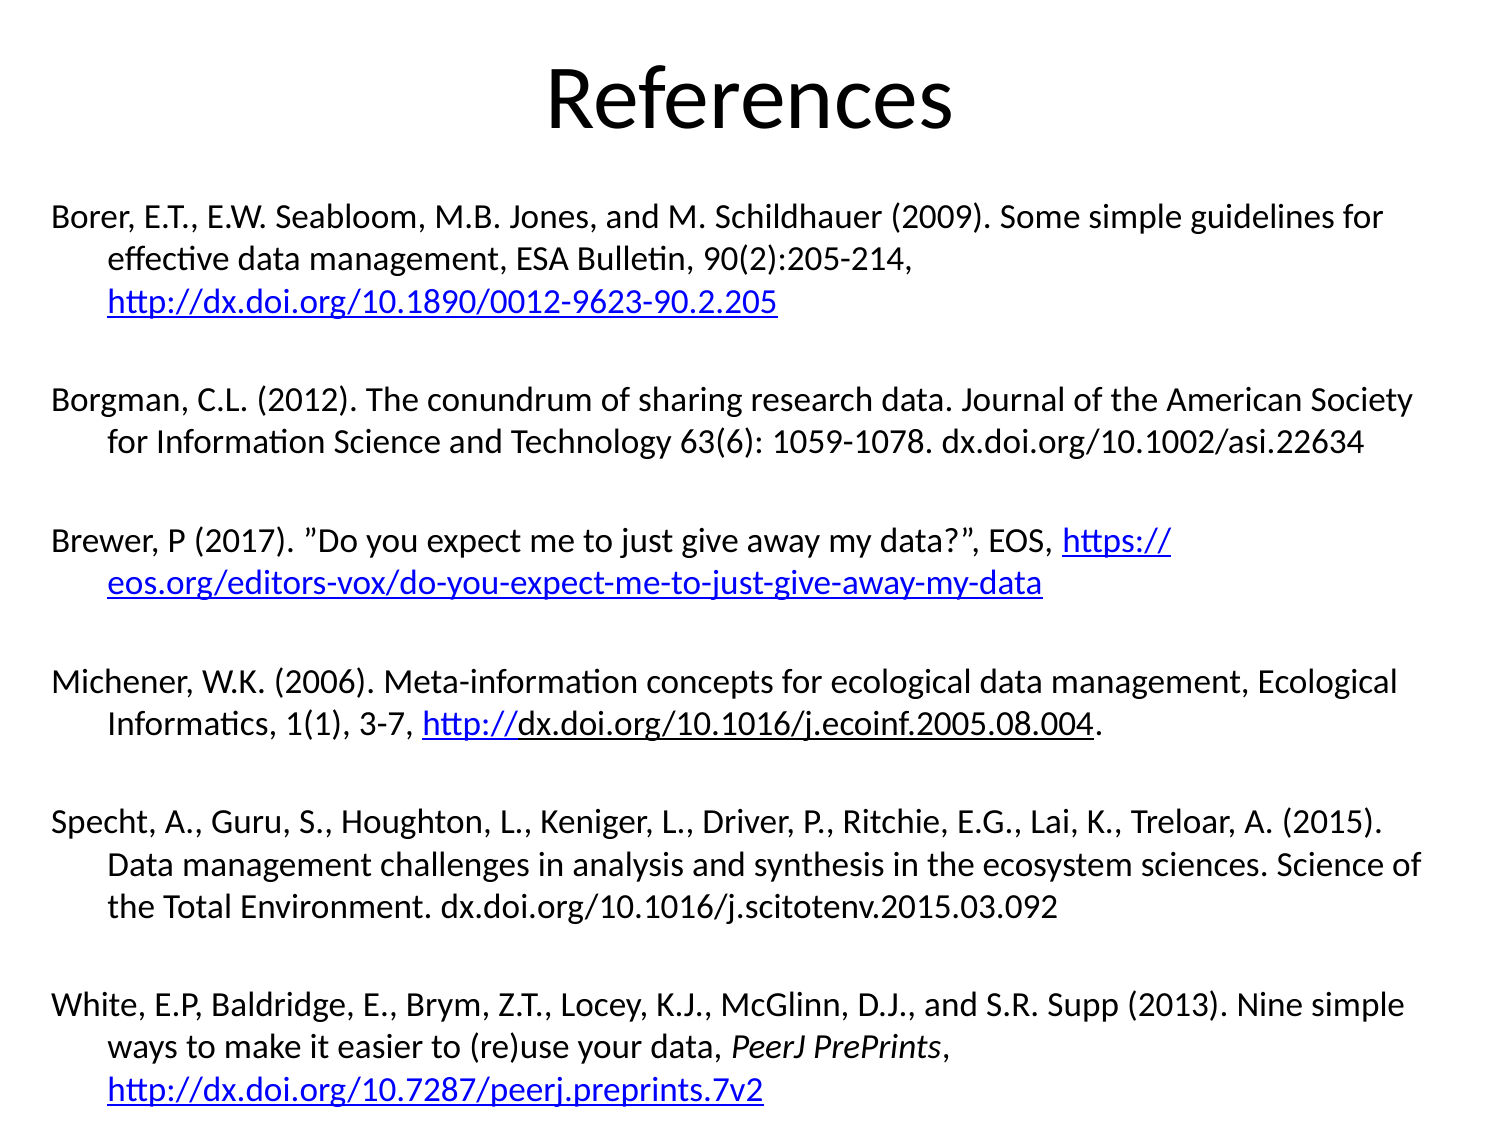

# References
Borer, E.T., E.W. Seabloom, M.B. Jones, and M. Schildhauer (2009). Some simple guidelines for effective data management, ESA Bulletin, 90(2):205-214, http://dx.doi.org/10.1890/0012-9623-90.2.205

Borgman, C.L. (2012). The conundrum of sharing research data. Journal of the American Society for Information Science and Technology 63(6): 1059-1078. dx.doi.org/10.1002/asi.22634

Brewer, P (2017). ”Do you expect me to just give away my data?”, EOS, https://eos.org/editors-vox/do-you-expect-me-to-just-give-away-my-data

Michener, W.K. (2006). Meta-information concepts for ecological data management, Ecological Informatics, 1(1), 3-7, http://dx.doi.org/10.1016/j.ecoinf.2005.08.004.

Specht, A., Guru, S., Houghton, L., Keniger, L., Driver, P., Ritchie, E.G., Lai, K., Treloar, A. (2015). Data management challenges in analysis and synthesis in the ecosystem sciences. Science of the Total Environment. dx.doi.org/10.1016/j.scitotenv.2015.03.092

White, E.P, Baldridge, E., Brym, Z.T., Locey, K.J., McGlinn, D.J., and S.R. Supp (2013). Nine simple ways to make it easier to (re)use your data, PeerJ PrePrints, http://dx.doi.org/10.7287/peerj.preprints.7v2